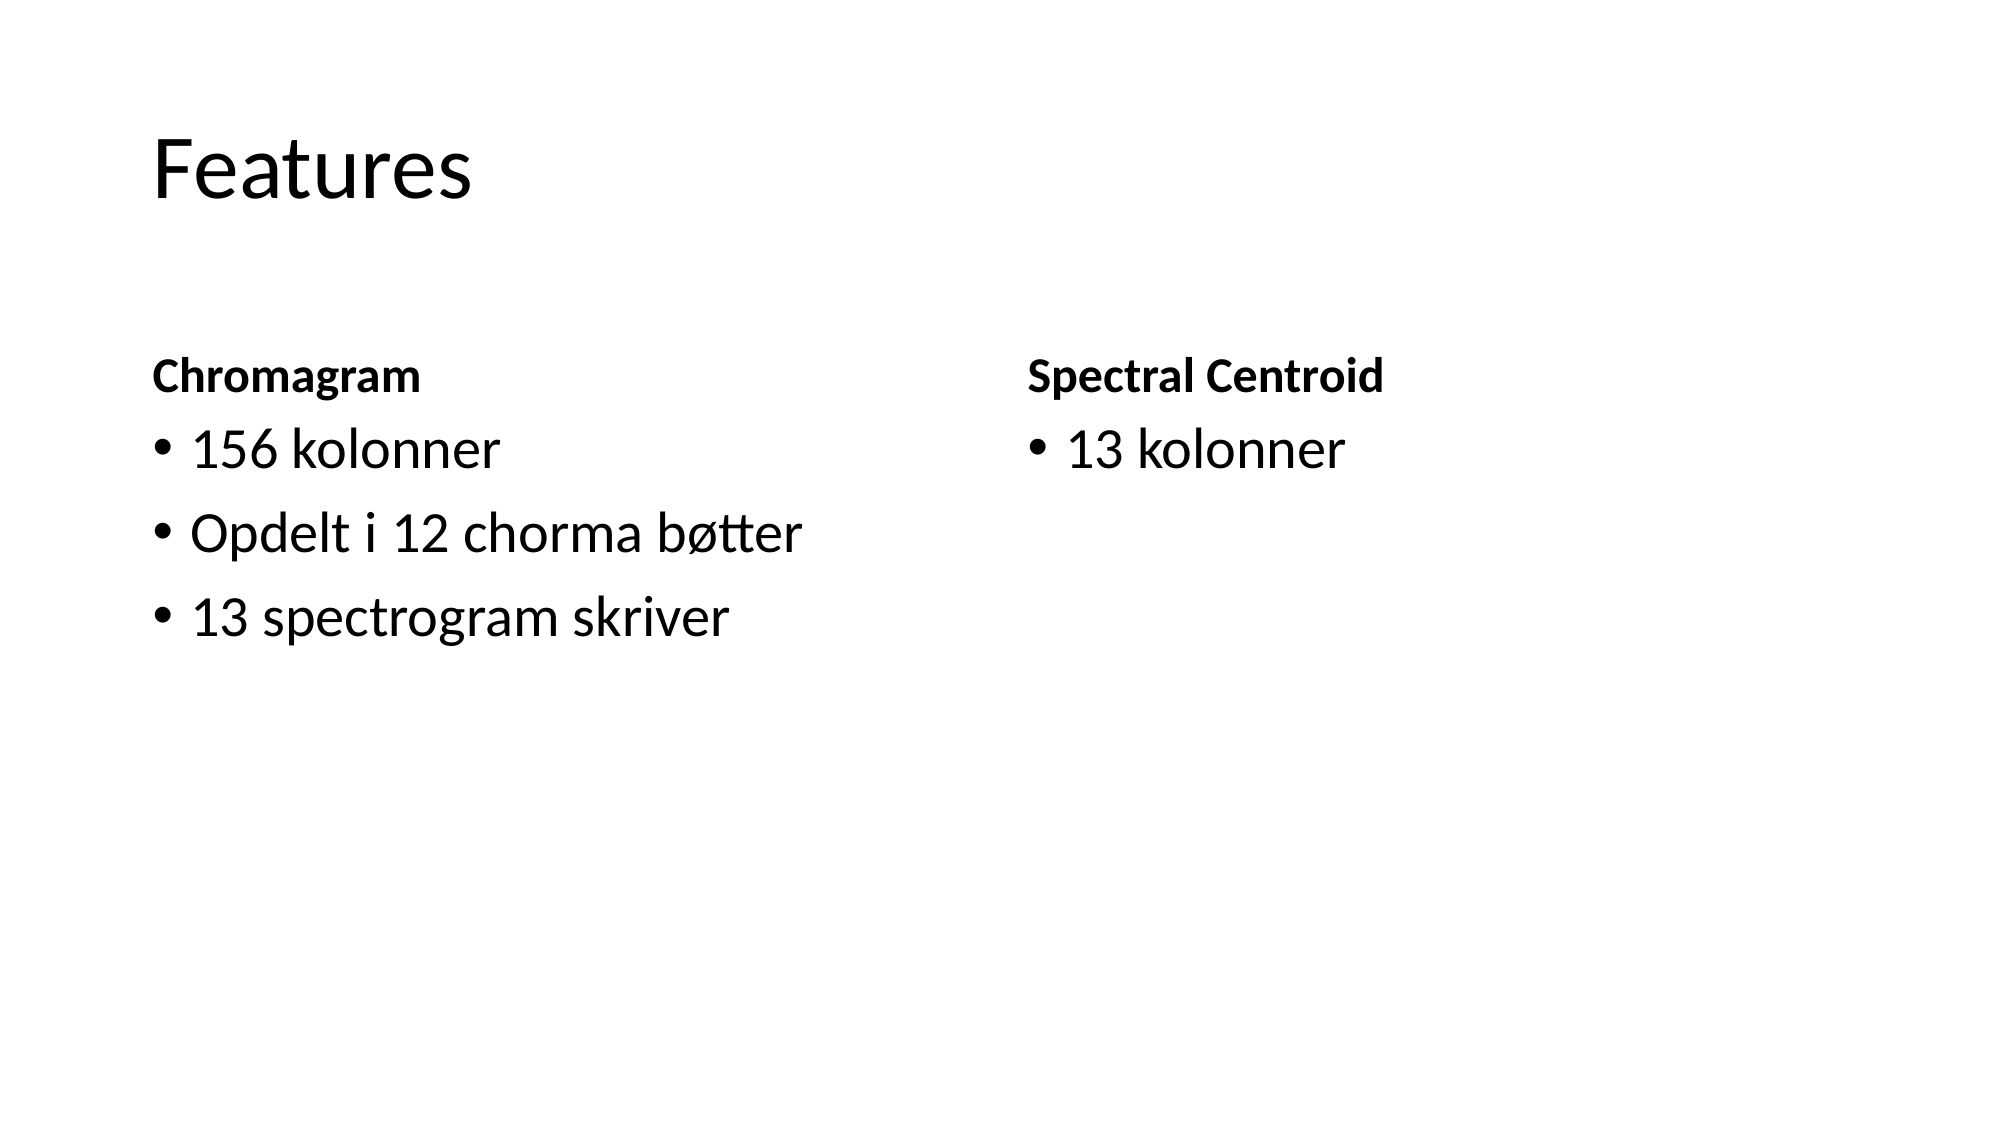

# Features
Chromagram
Spectral Centroid
156 kolonner
Opdelt i 12 chorma bøtter
13 spectrogram skriver

13 kolonner